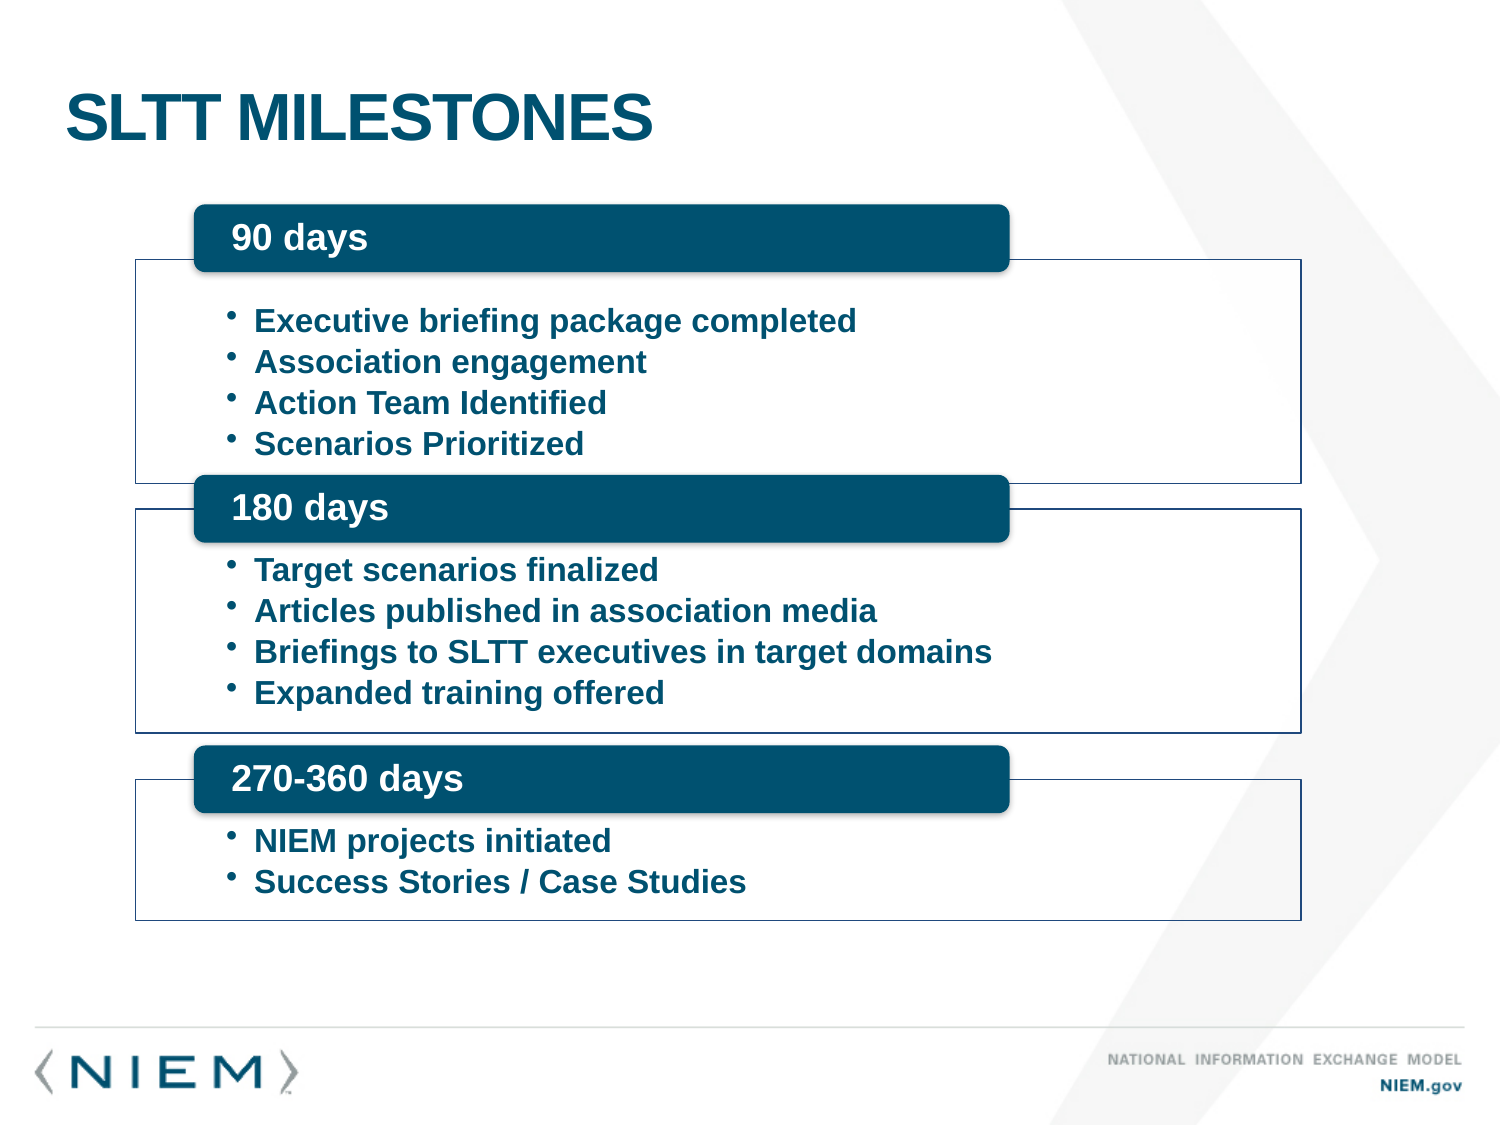

# SLTT Milestones
Executive briefing package completed
Association engagement
Action Team Identified
Scenarios Prioritized
90 days
Target scenarios finalized
Articles published in association media
Briefings to SLTT executives in target domains
Expanded training offered
180 days
NIEM projects initiated
Success Stories / Case Studies
270-360 days